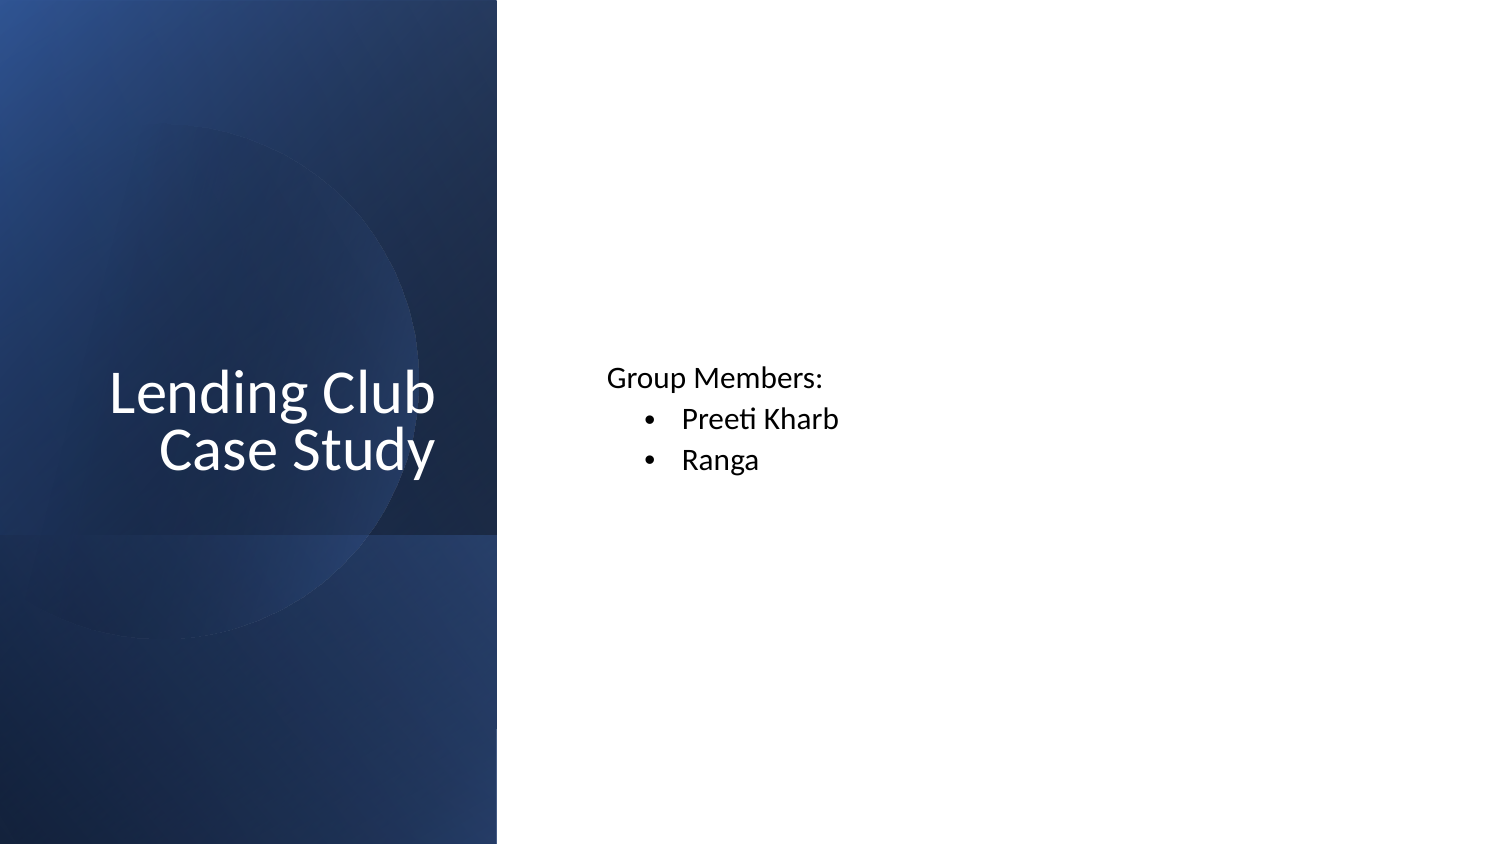

# Lending Club Case Study
Group Members:
Preeti Kharb
Ranga